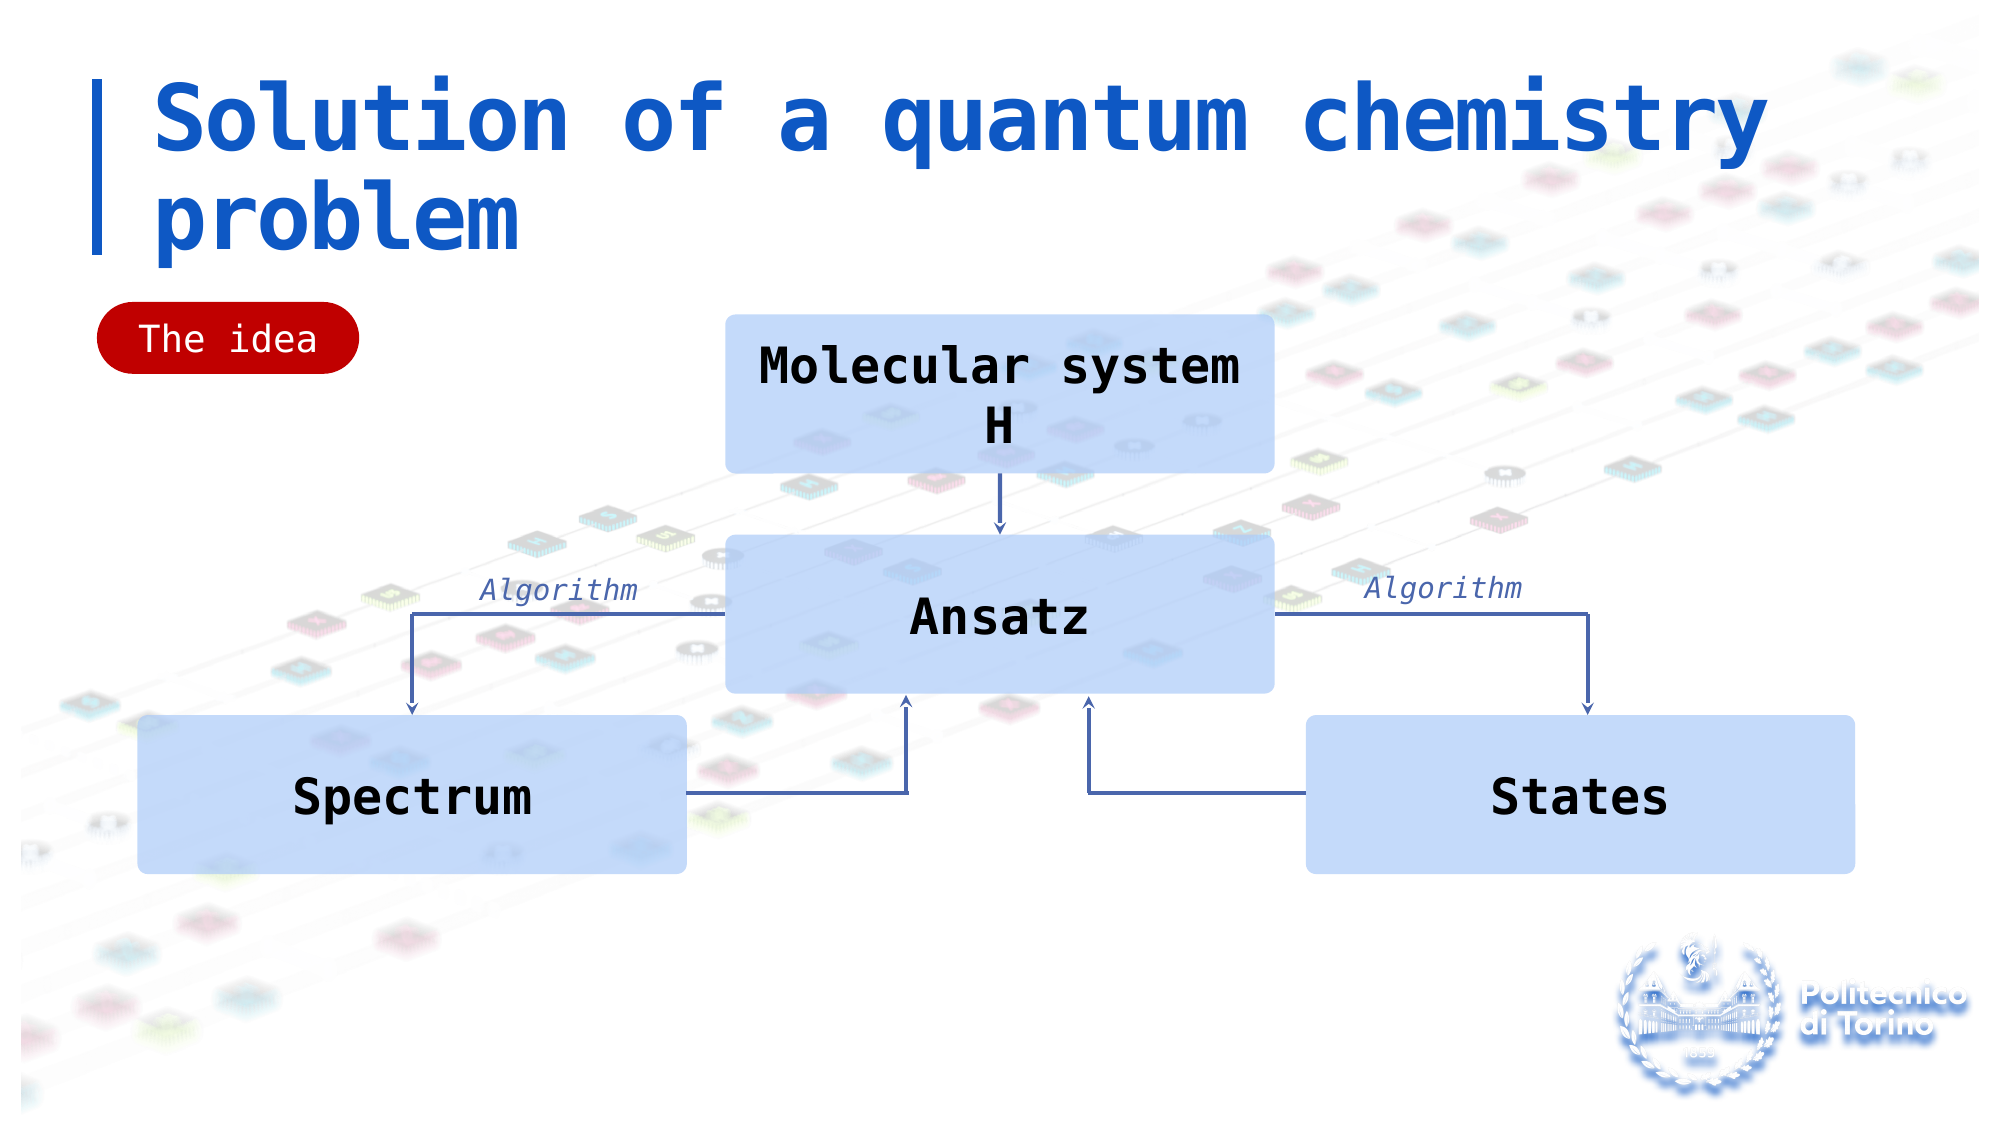

Solution of a quantum chemistry problem
The idea
Molecular system
H
Ansatz
Algorithm
Algorithm
Spectrum
States